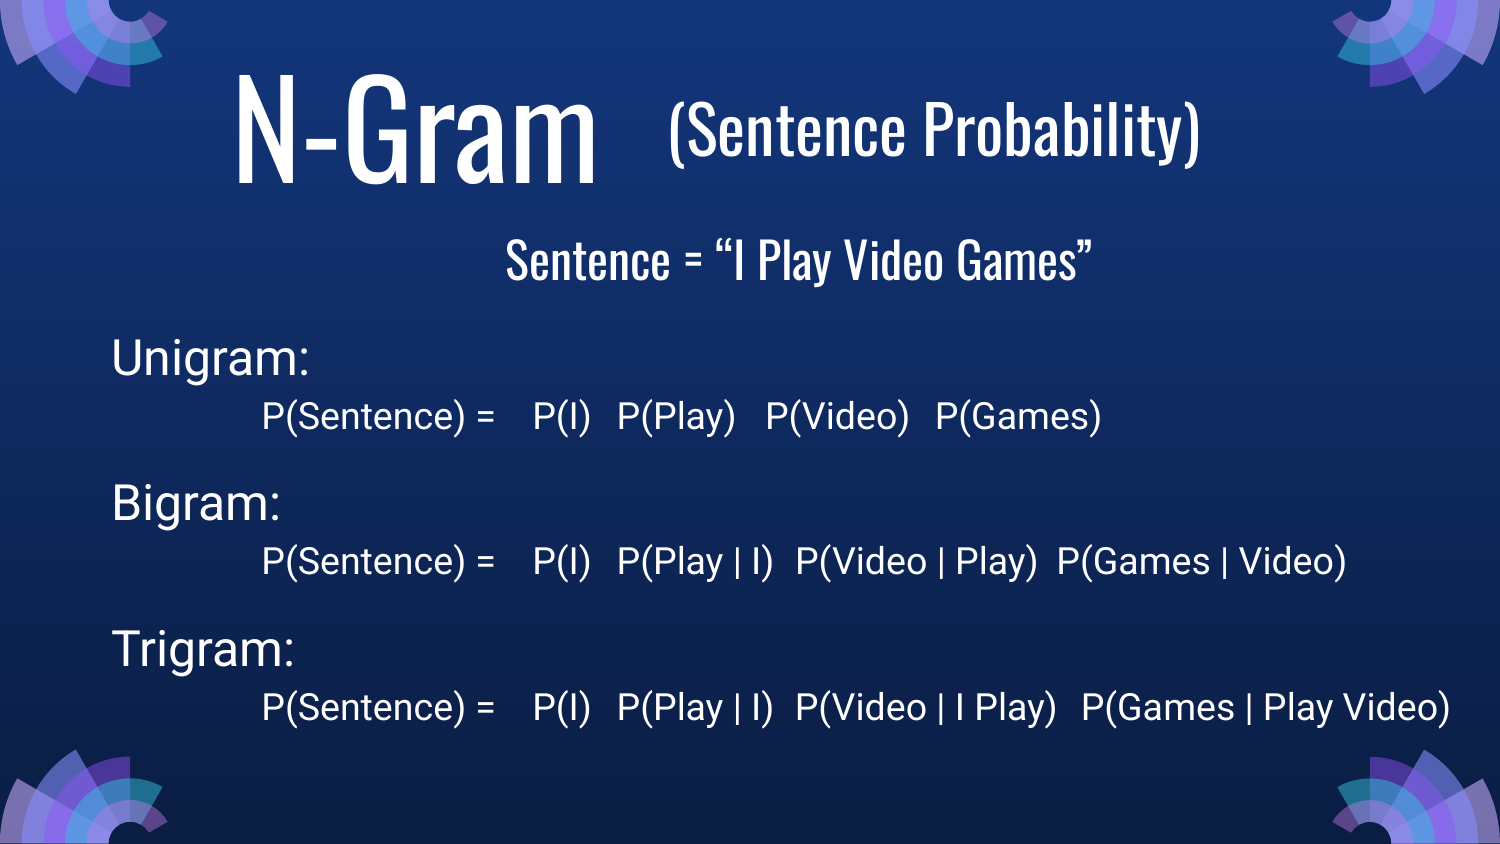

N-Gram
(Sentence Probability)
Sentence = “I Play Video Games”
Unigram:
	P(Sentence) =
P(I)
P(Play)
P(Video)
P(Games)
Bigram:
	P(Sentence) =
P(I)
P(Play | I)
P(Video | Play)
P(Games | Video)
Trigram:
	P(Sentence) =
P(I)
P(Play | I)
P(Video | I Play)
P(Games | Play Video)